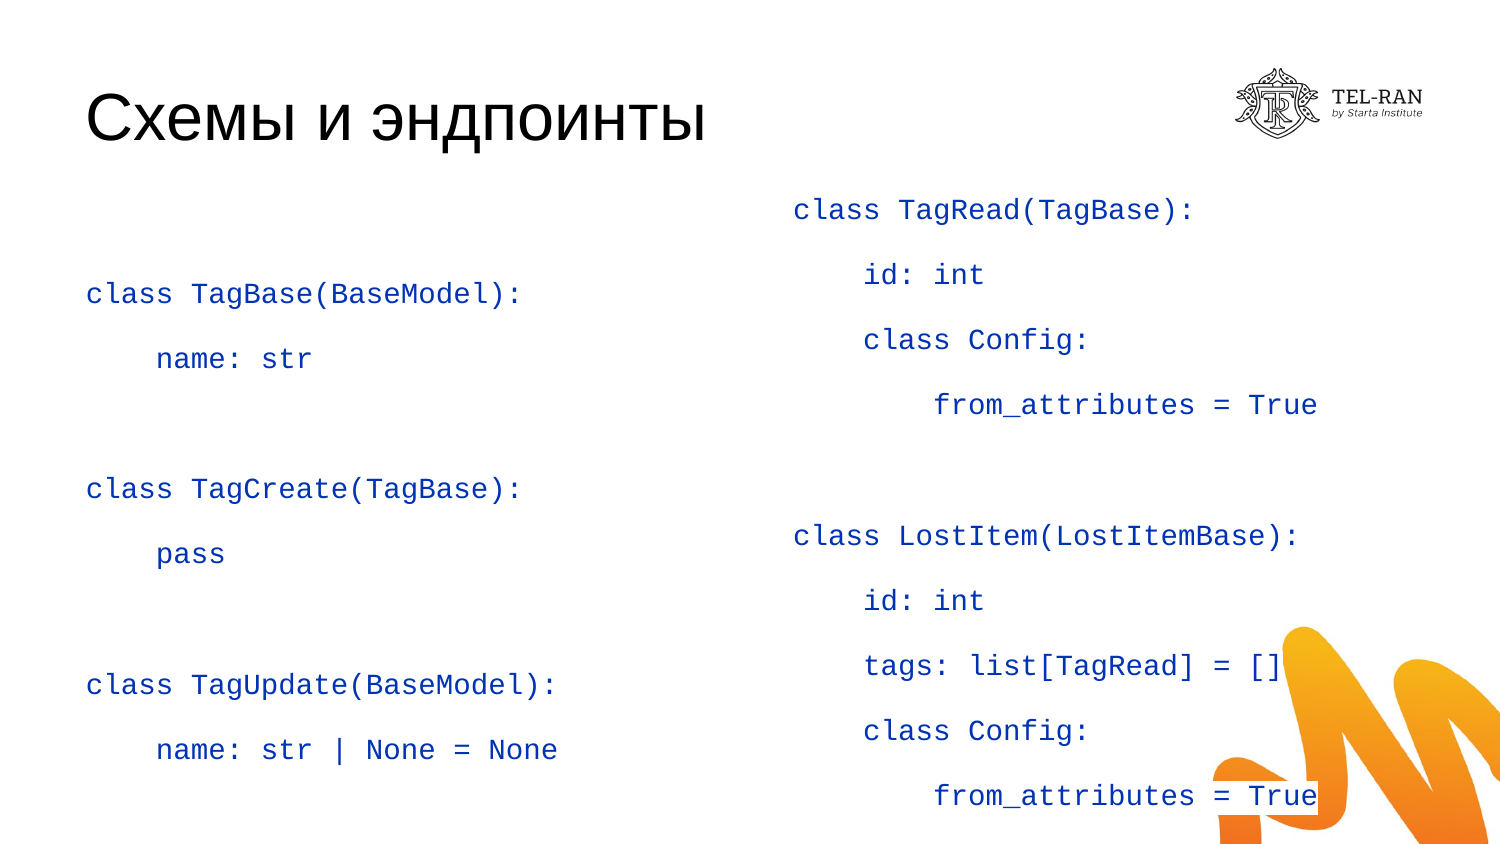

# Схемы и эндпоинты
class TagRead(TagBase):
    id: int
    class Config:
        from_attributes = True

class LostItem(LostItemBase):
    id: int
    tags: list[TagRead] = []
    class Config:
        from_attributes = True
class TagBase(BaseModel):
    name: str

class TagCreate(TagBase):
    pass

class TagUpdate(BaseModel):
    name: str | None = None